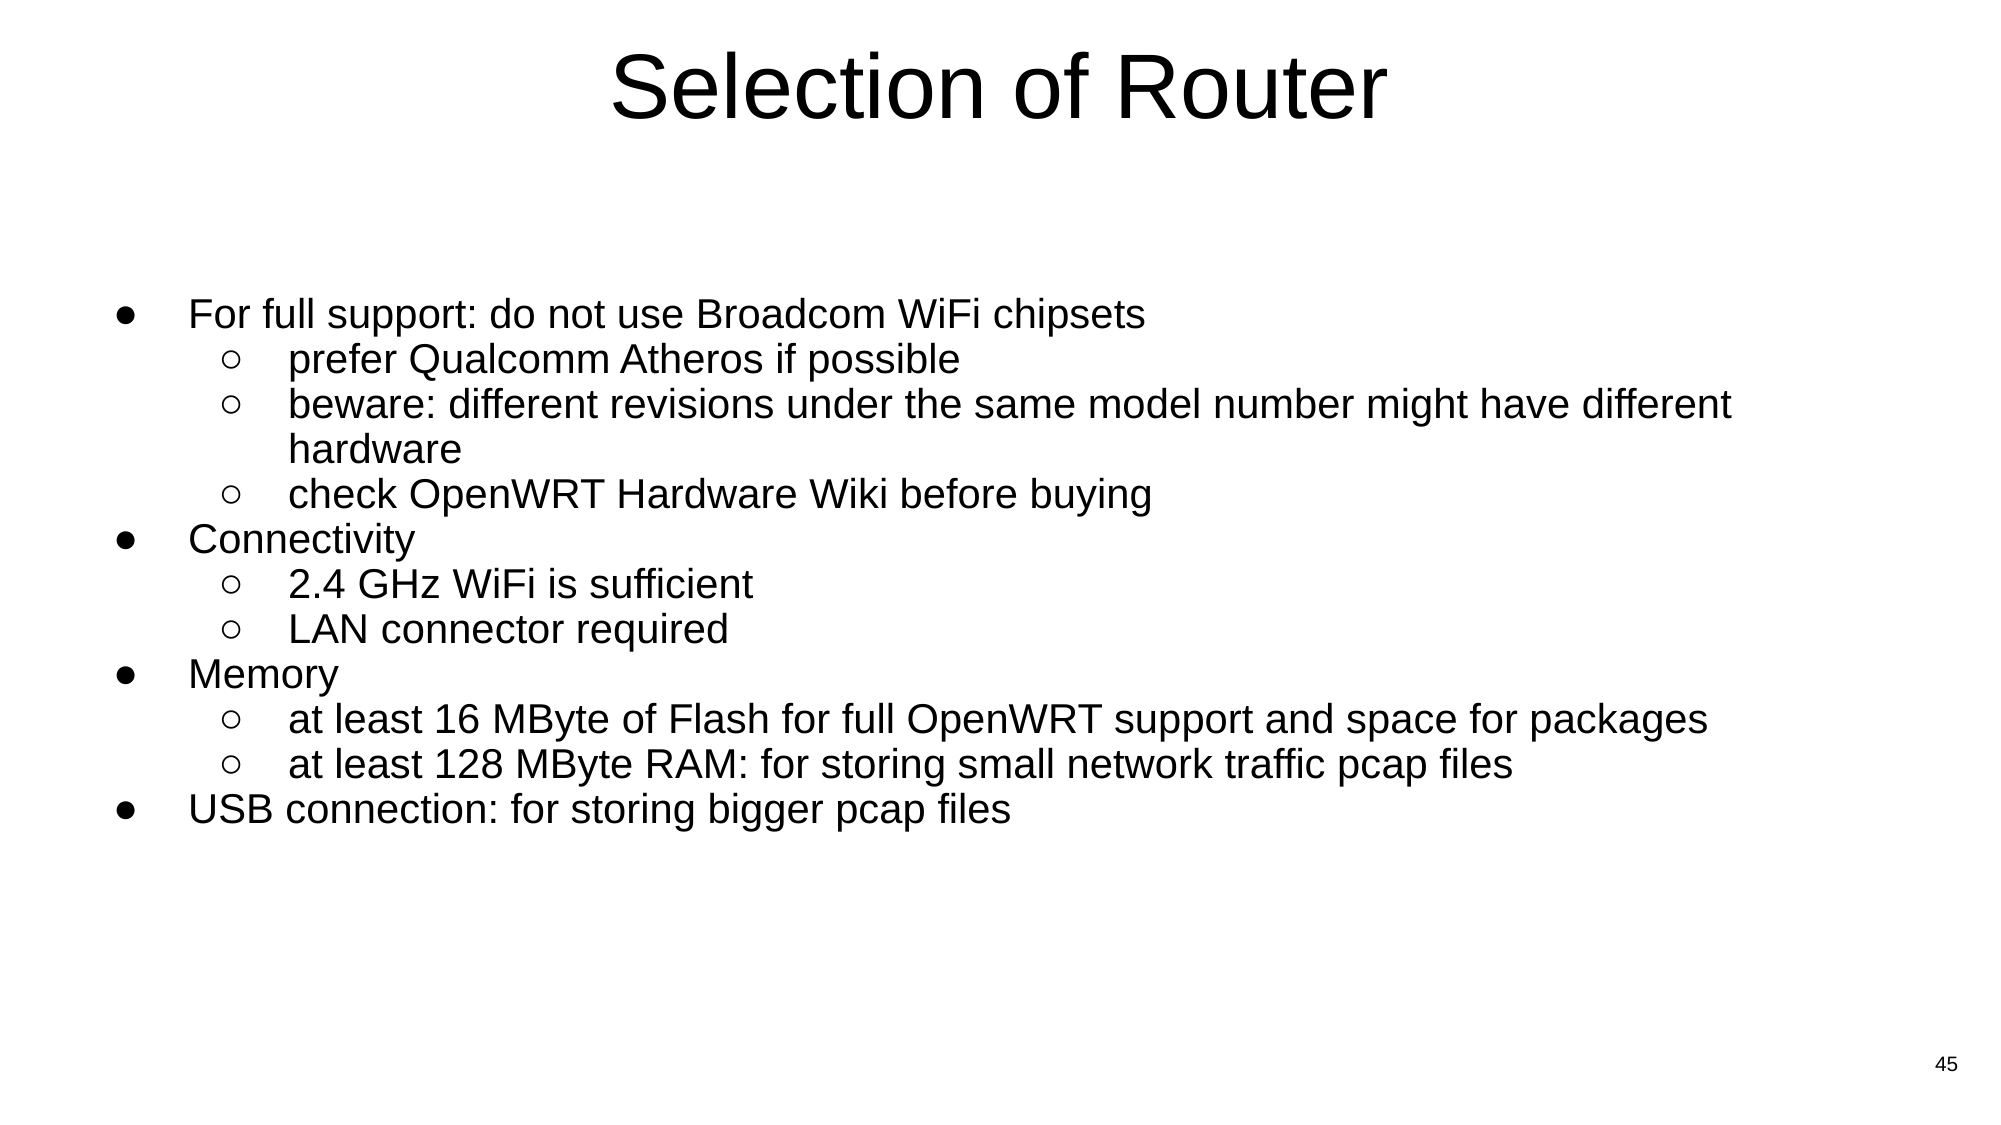

# Selection of Router
For full support: do not use Broadcom WiFi chipsets
prefer Qualcomm Atheros if possible
beware: different revisions under the same model number might have different hardware
check OpenWRT Hardware Wiki before buying
Connectivity
2.4 GHz WiFi is sufficient
LAN connector required
Memory
at least 16 MByte of Flash for full OpenWRT support and space for packages
at least 128 MByte RAM: for storing small network traffic pcap files
USB connection: for storing bigger pcap files
45